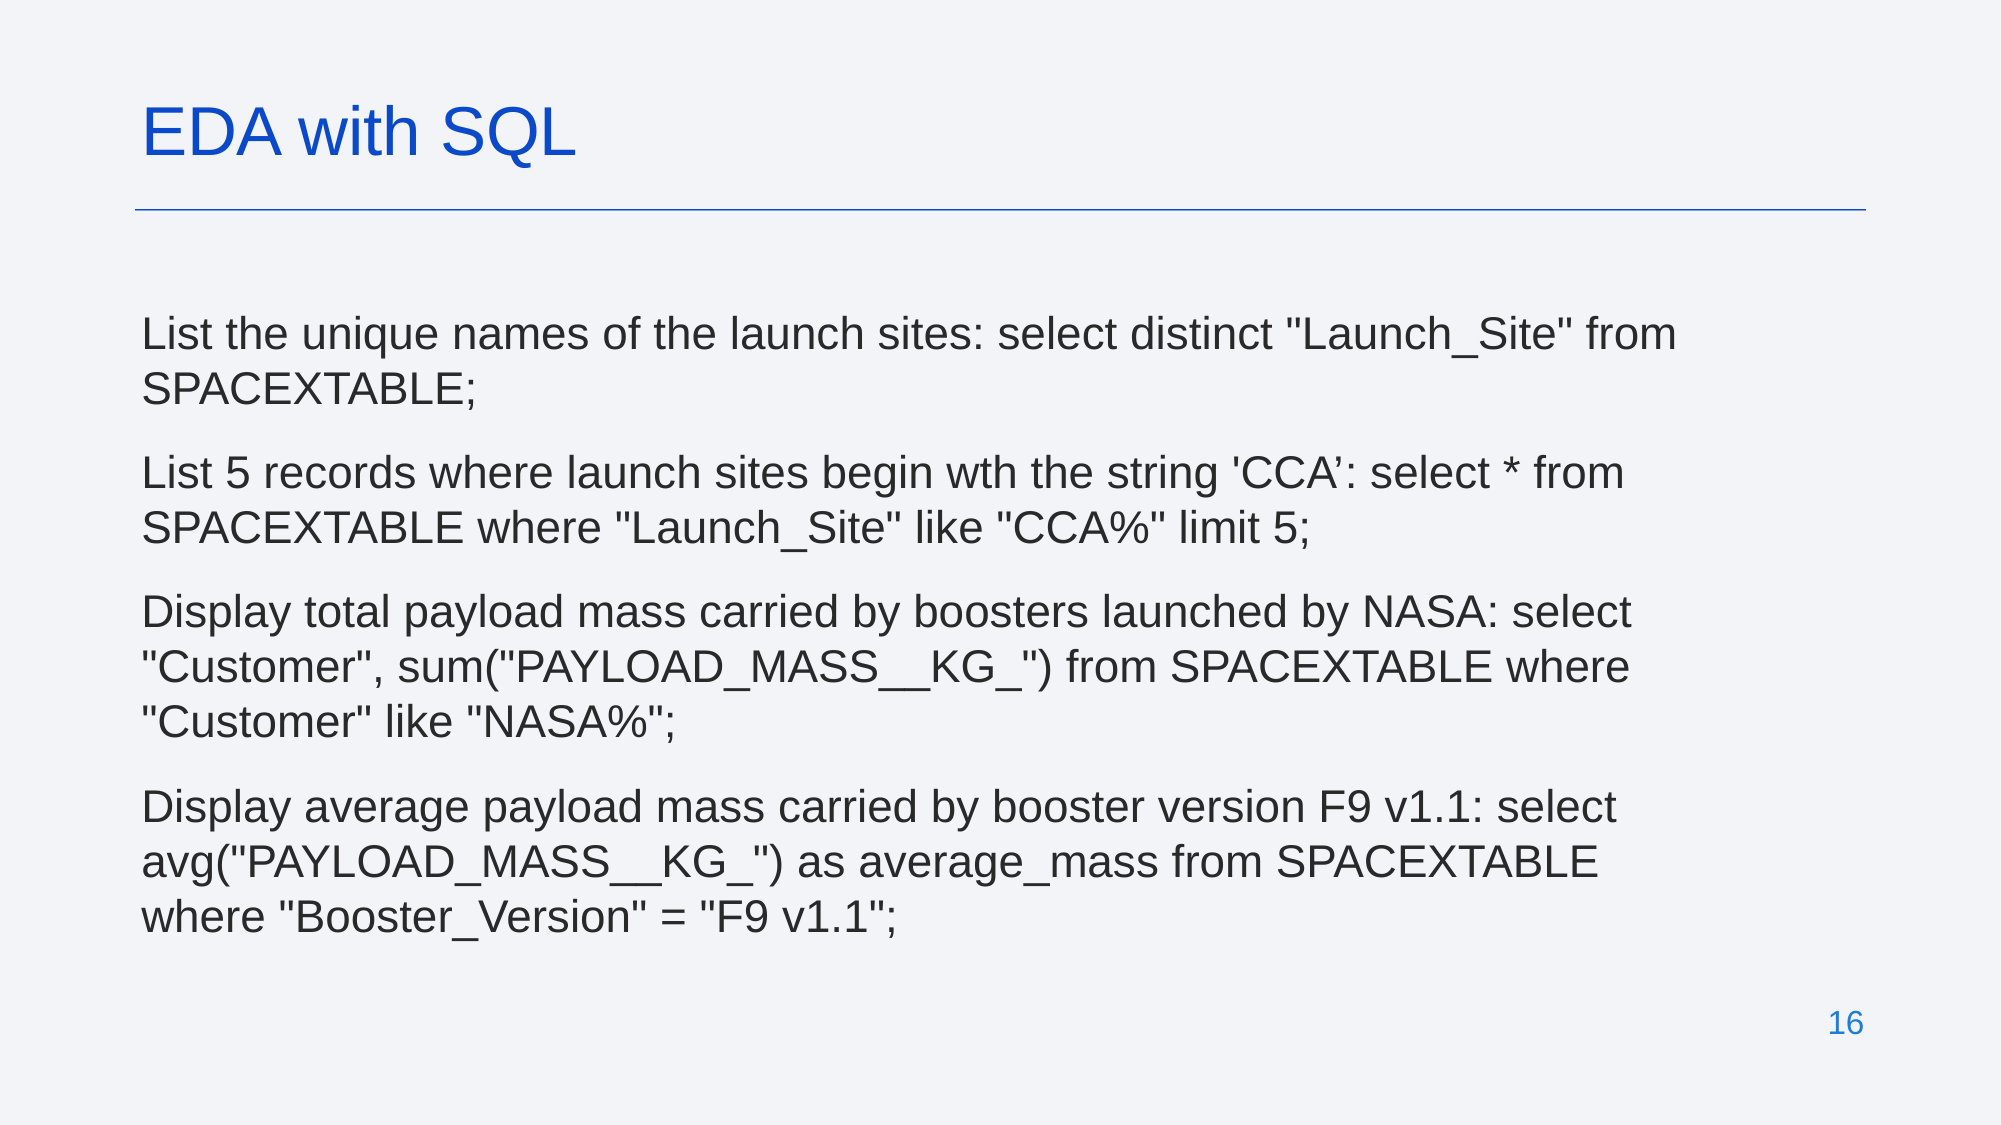

EDA with SQL
List the unique names of the launch sites: select distinct "Launch_Site" from SPACEXTABLE;
List 5 records where launch sites begin wth the string 'CCA’: select * from SPACEXTABLE where "Launch_Site" like "CCA%" limit 5;
Display total payload mass carried by boosters launched by NASA: select "Customer", sum("PAYLOAD_MASS__KG_") from SPACEXTABLE where "Customer" like "NASA%";
Display average payload mass carried by booster version F9 v1.1: select avg("PAYLOAD_MASS__KG_") as average_mass from SPACEXTABLE where "Booster_Version" = "F9 v1.1";

16